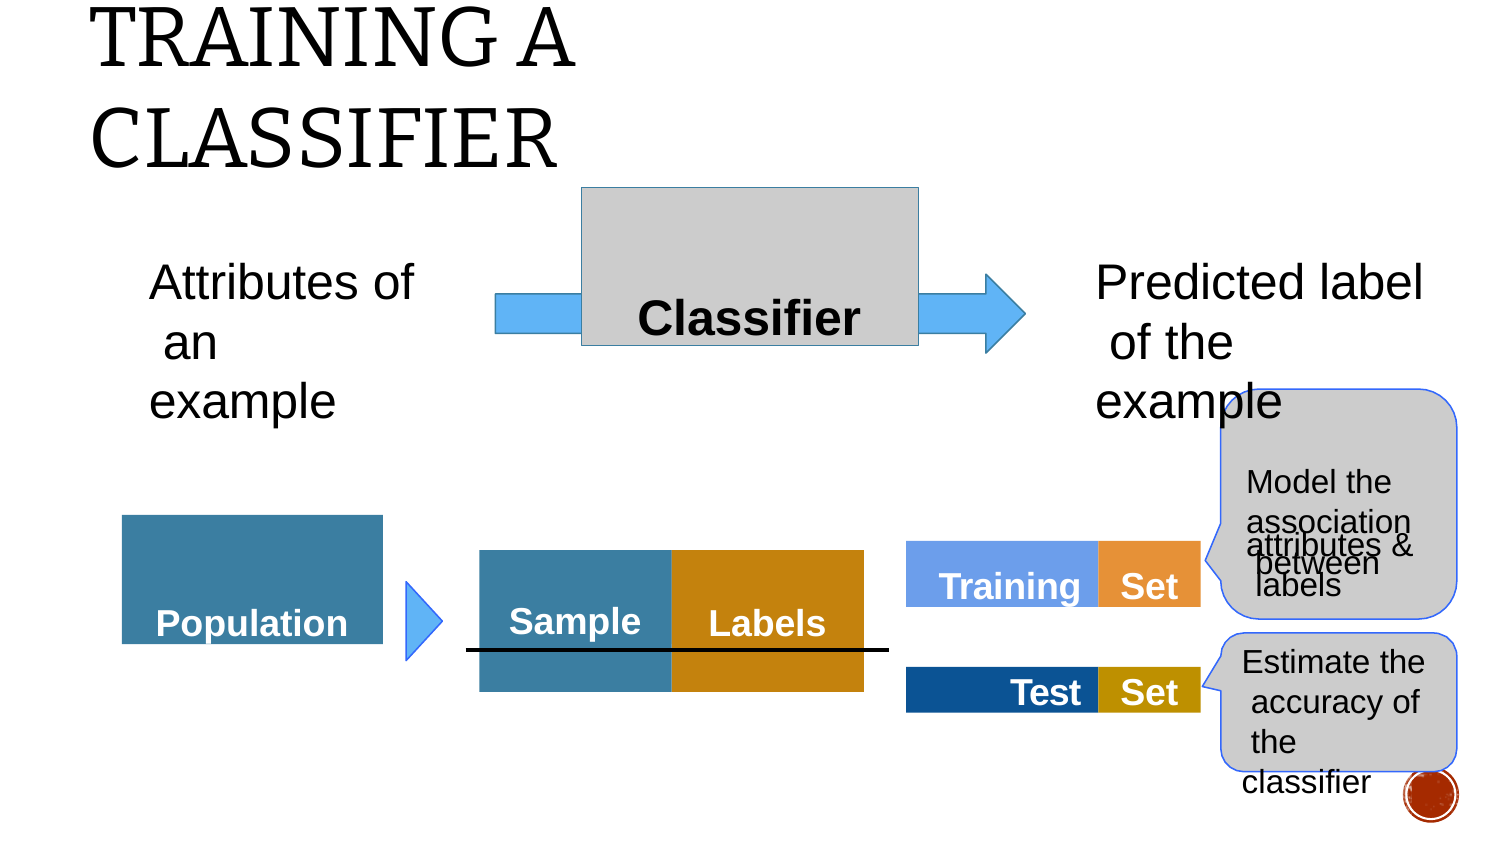

# Training a Classifier

Classifier
Attributes of  an example
Predicted label  of the example
Model the  association  between

Population
attributes &  labels
Set
Training

Labels

Sample

Estimate the  accuracy of  the classifier

Set
Test